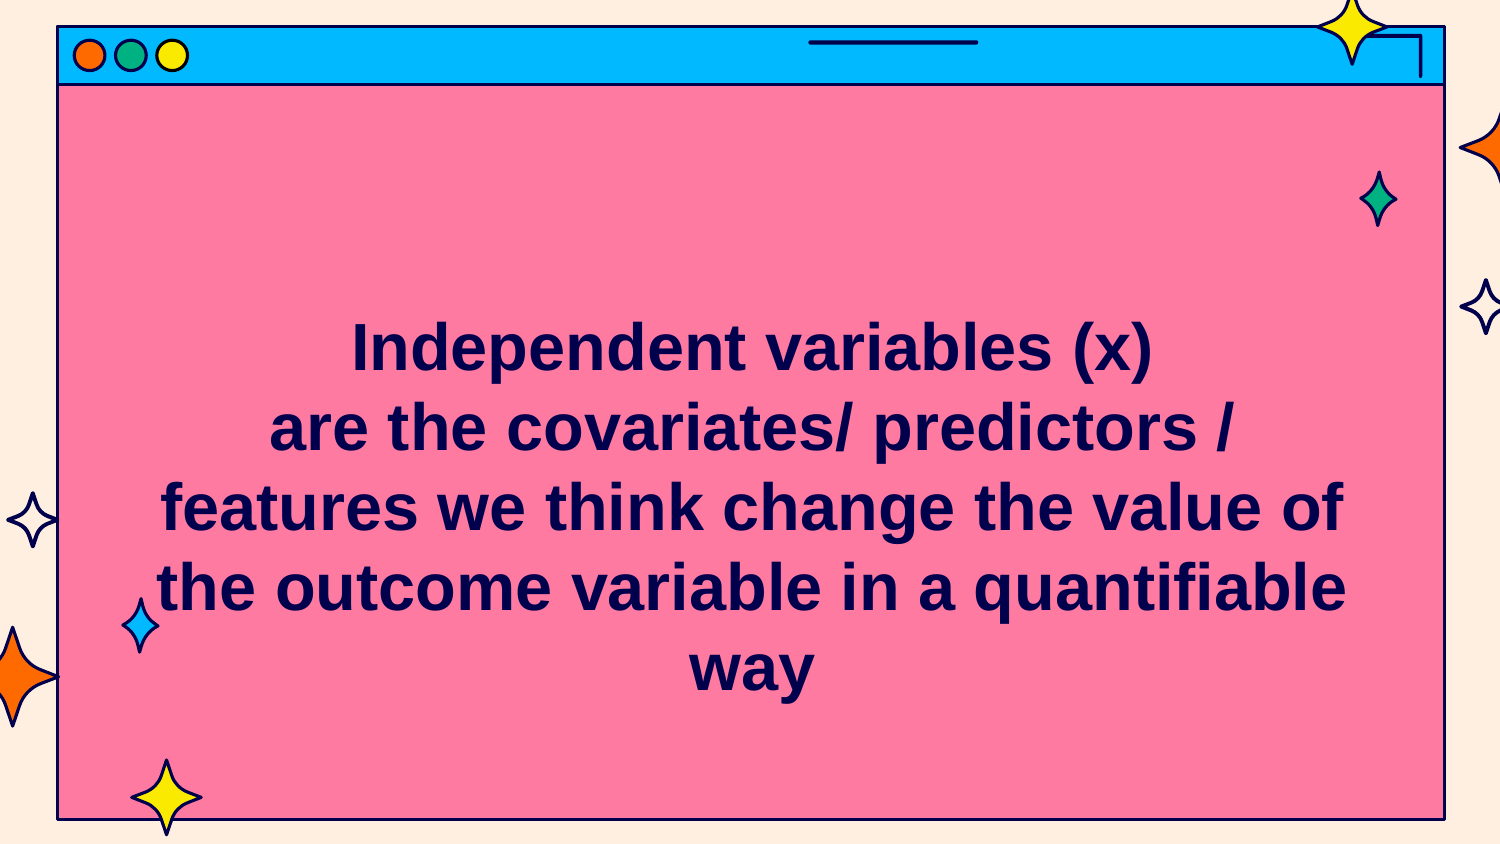

# Independent variables (x) are the covariates/ predictors / features we think change the value of the outcome variable in a quantifiable way